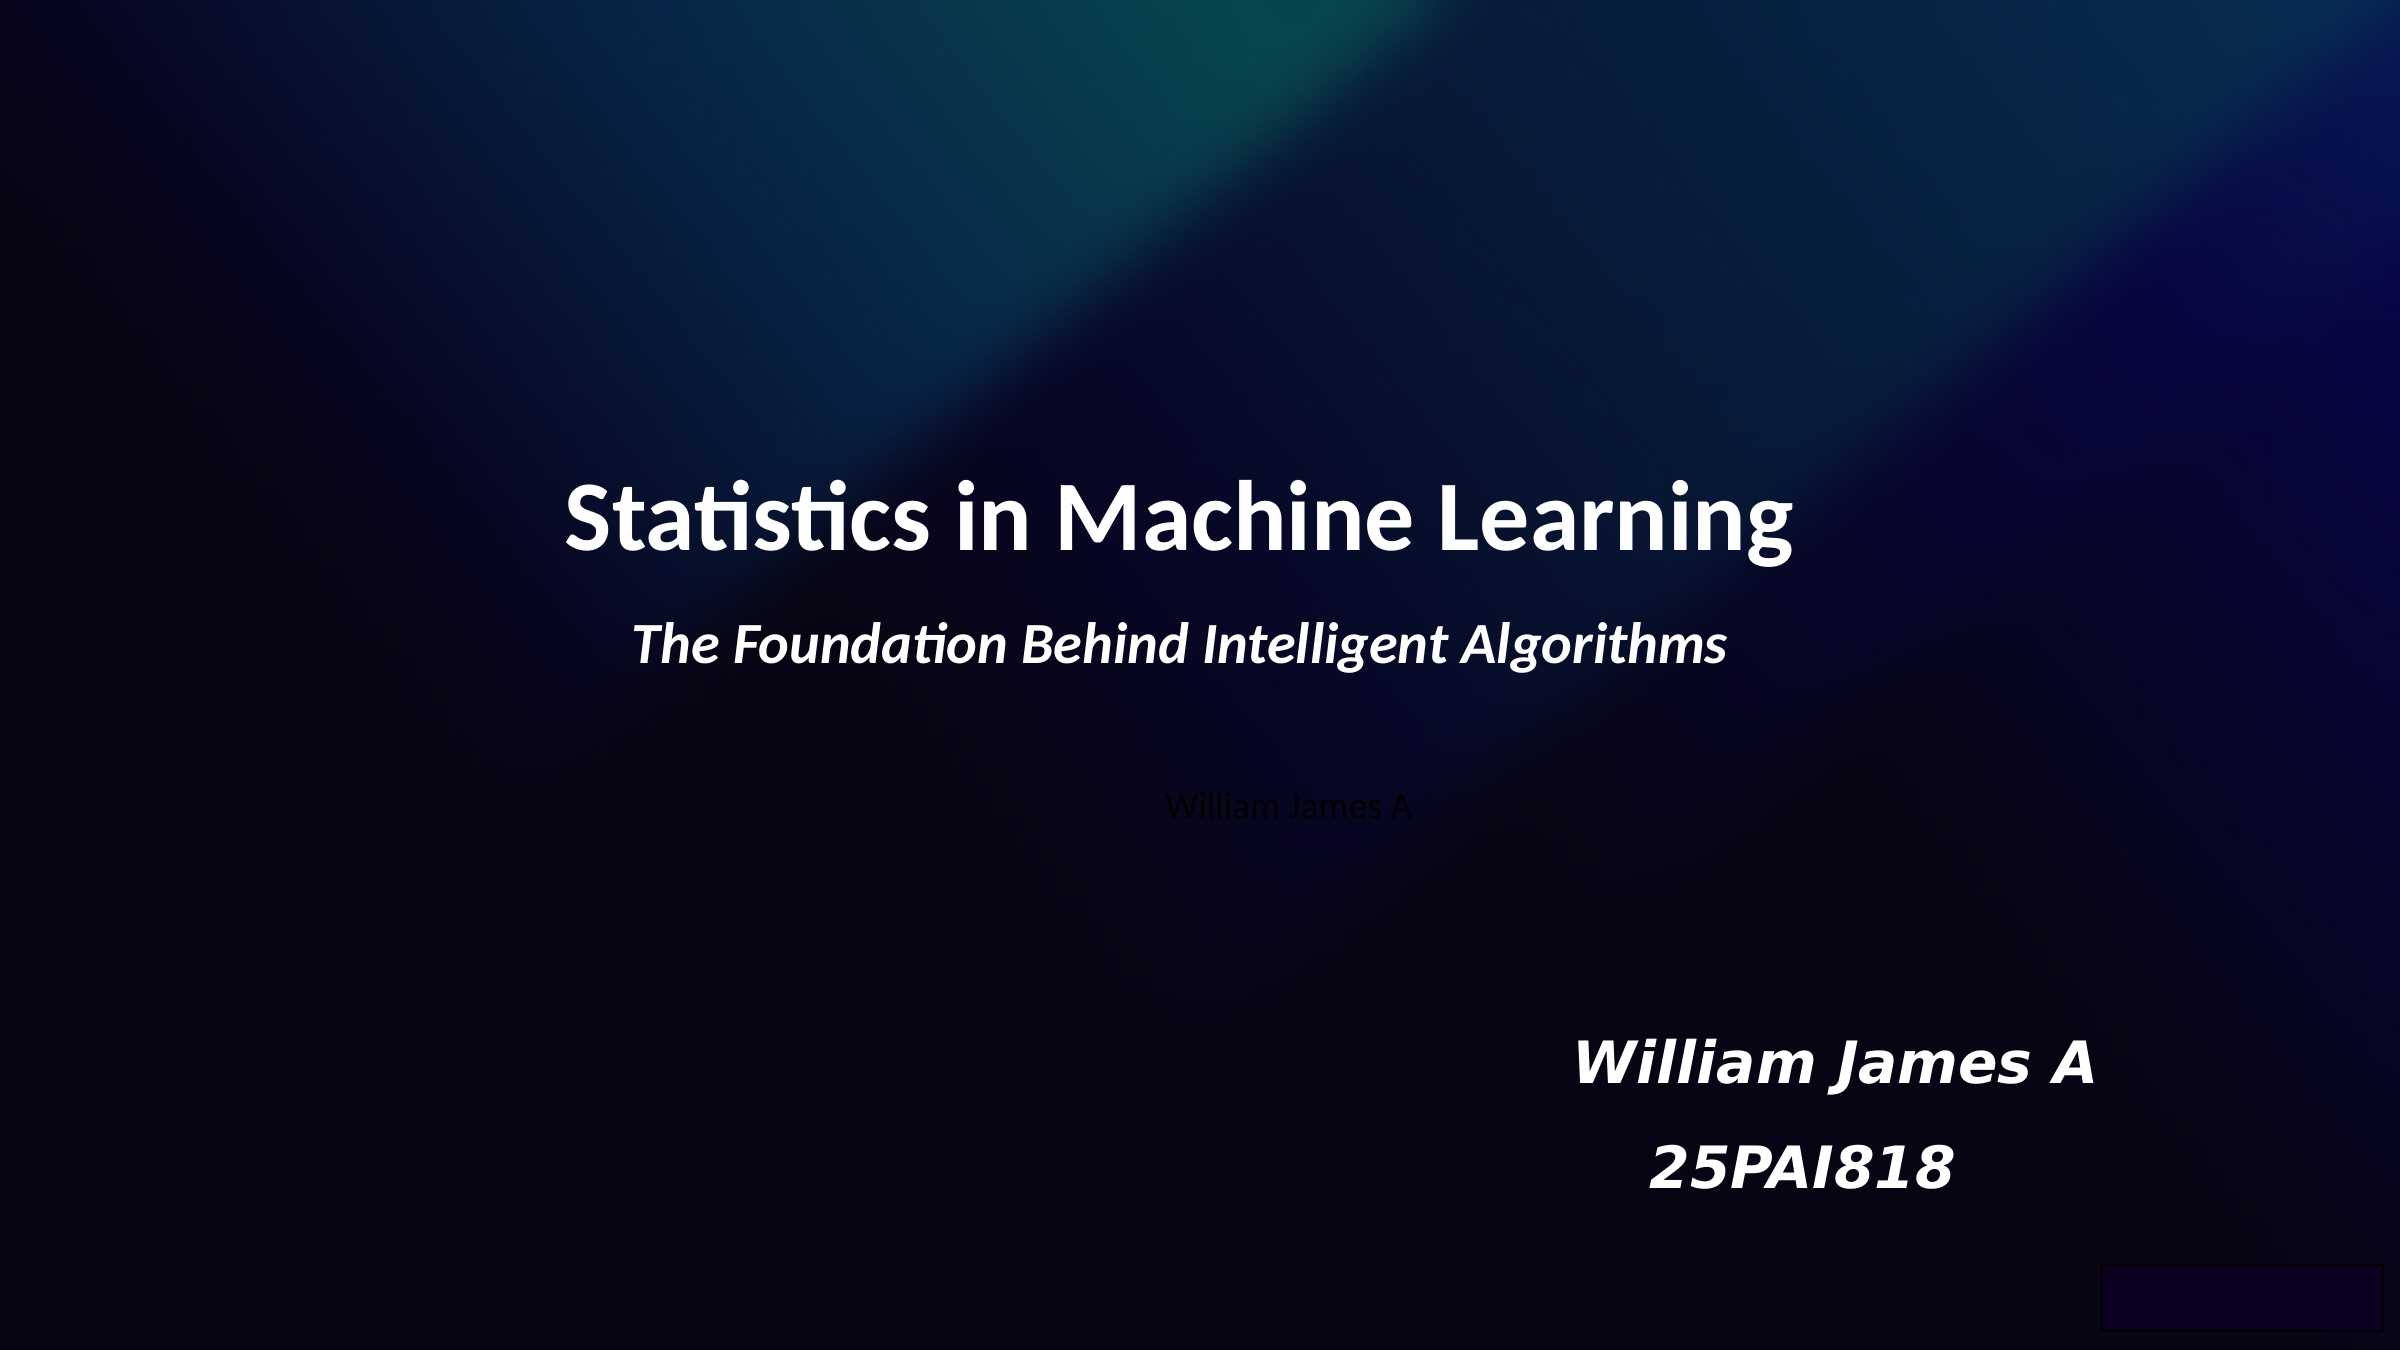

Statistics in Machine Learning
The Foundation Behind Intelligent Algorithms

						                               William James A
                                                                                              25PAI818
William James A